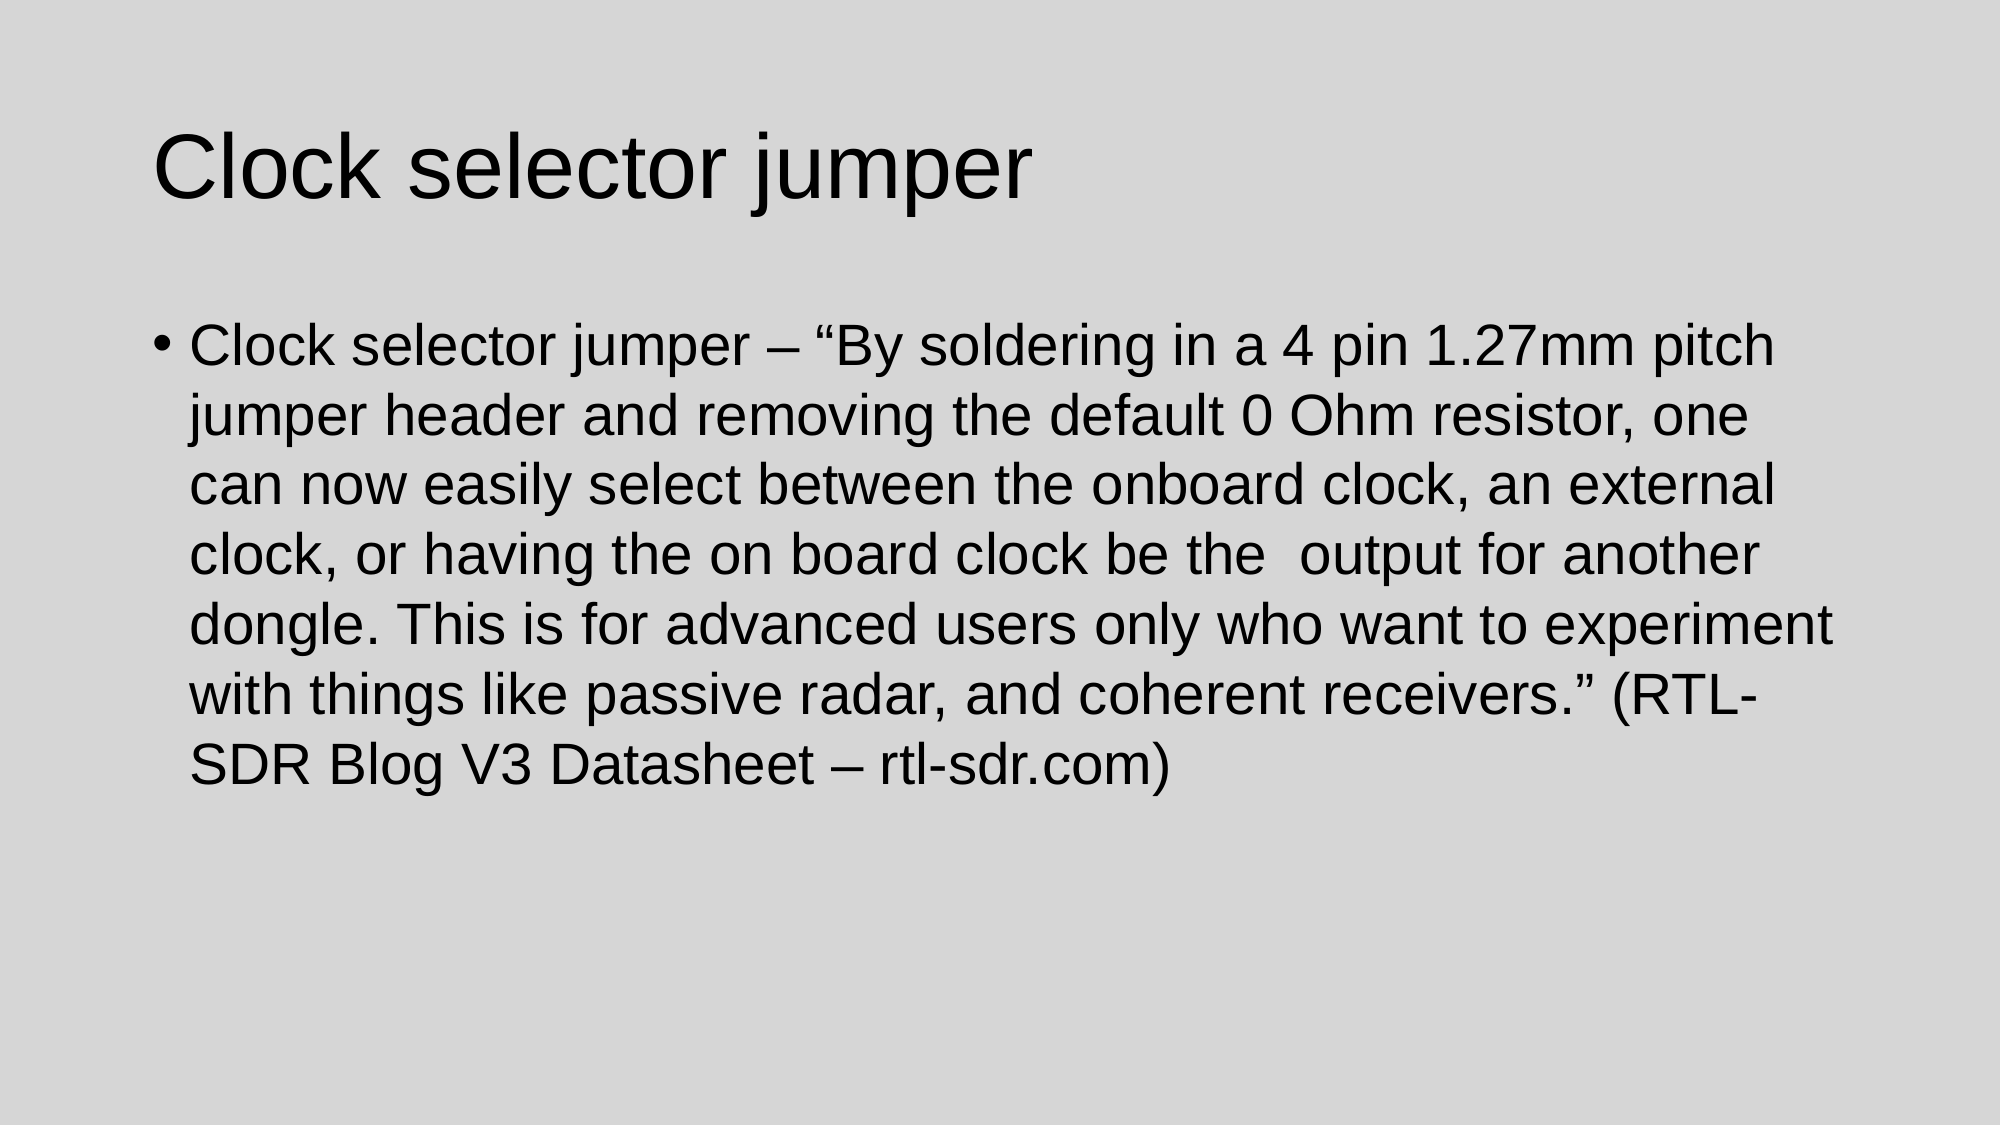

# Clock selector jumper
Clock selector jumper – “By soldering in a 4 pin 1.27mm pitch jumper header and removing the default 0 Ohm resistor, one can now easily select between the onboard clock, an external clock, or having the on board clock be the  output for another dongle. This is for advanced users only who want to experiment with things like passive radar, and coherent receivers.” (RTL-SDR Blog V3 Datasheet – rtl-sdr.com)